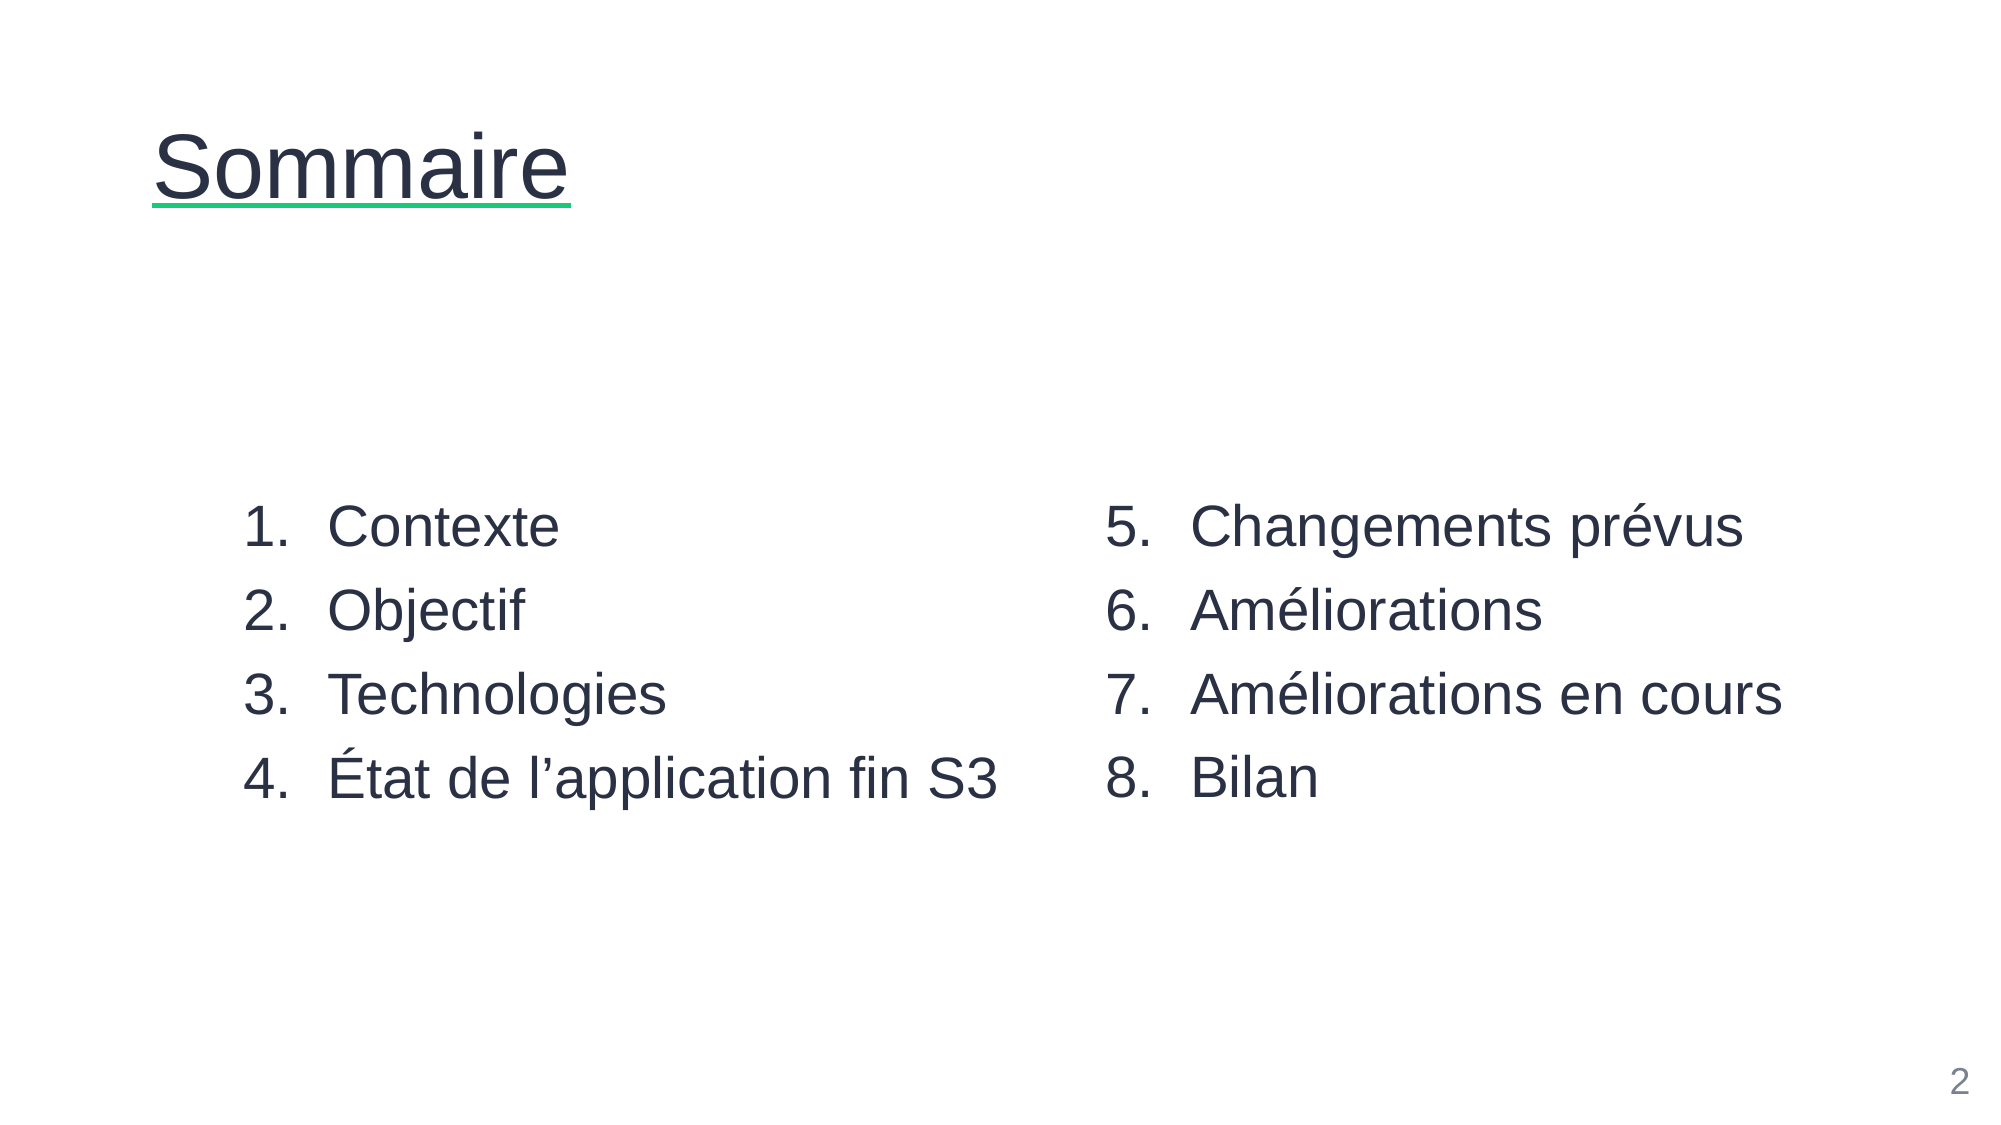

# Sommaire
Contexte
Objectif
Technologies
État de l’application fin S3
Changements prévus
Améliorations
Améliorations en cours
Bilan

2